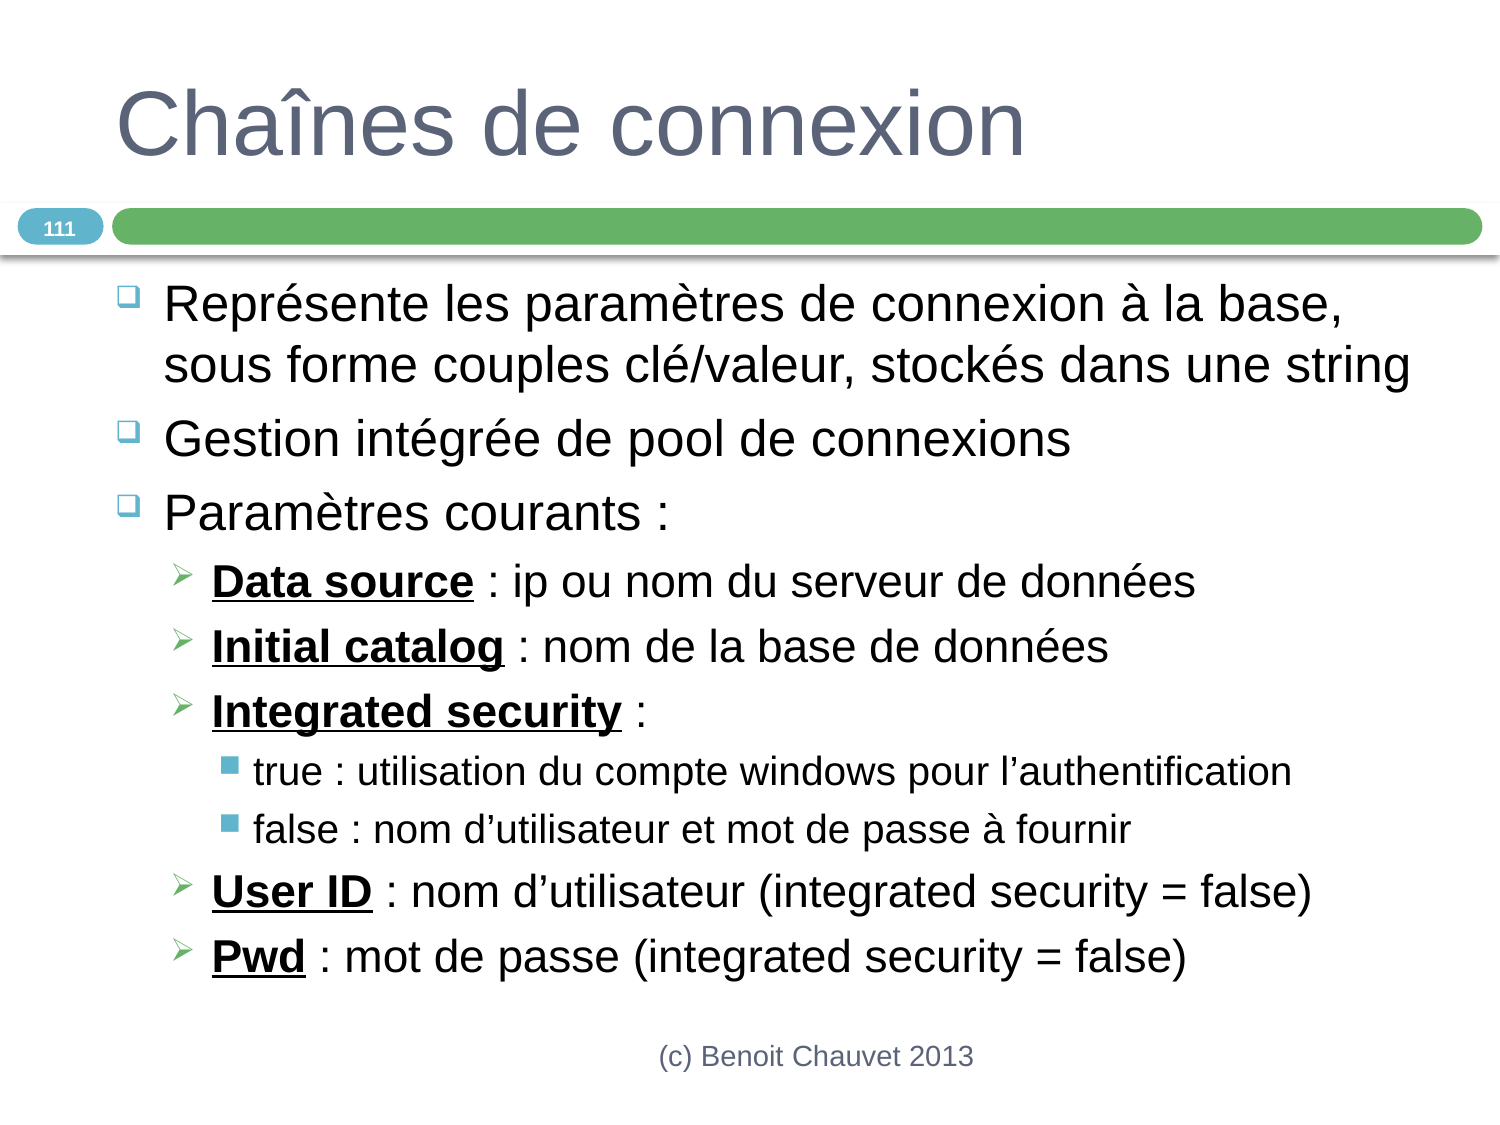

# Chaînes de connexion
111
Représente les paramètres de connexion à la base, sous forme couples clé/valeur, stockés dans une string
Gestion intégrée de pool de connexions
Paramètres courants :
Data source : ip ou nom du serveur de données
Initial catalog : nom de la base de données
Integrated security :
true : utilisation du compte windows pour l’authentification
false : nom d’utilisateur et mot de passe à fournir
User ID : nom d’utilisateur (integrated security = false)
Pwd : mot de passe (integrated security = false)
(c) Benoit Chauvet 2013